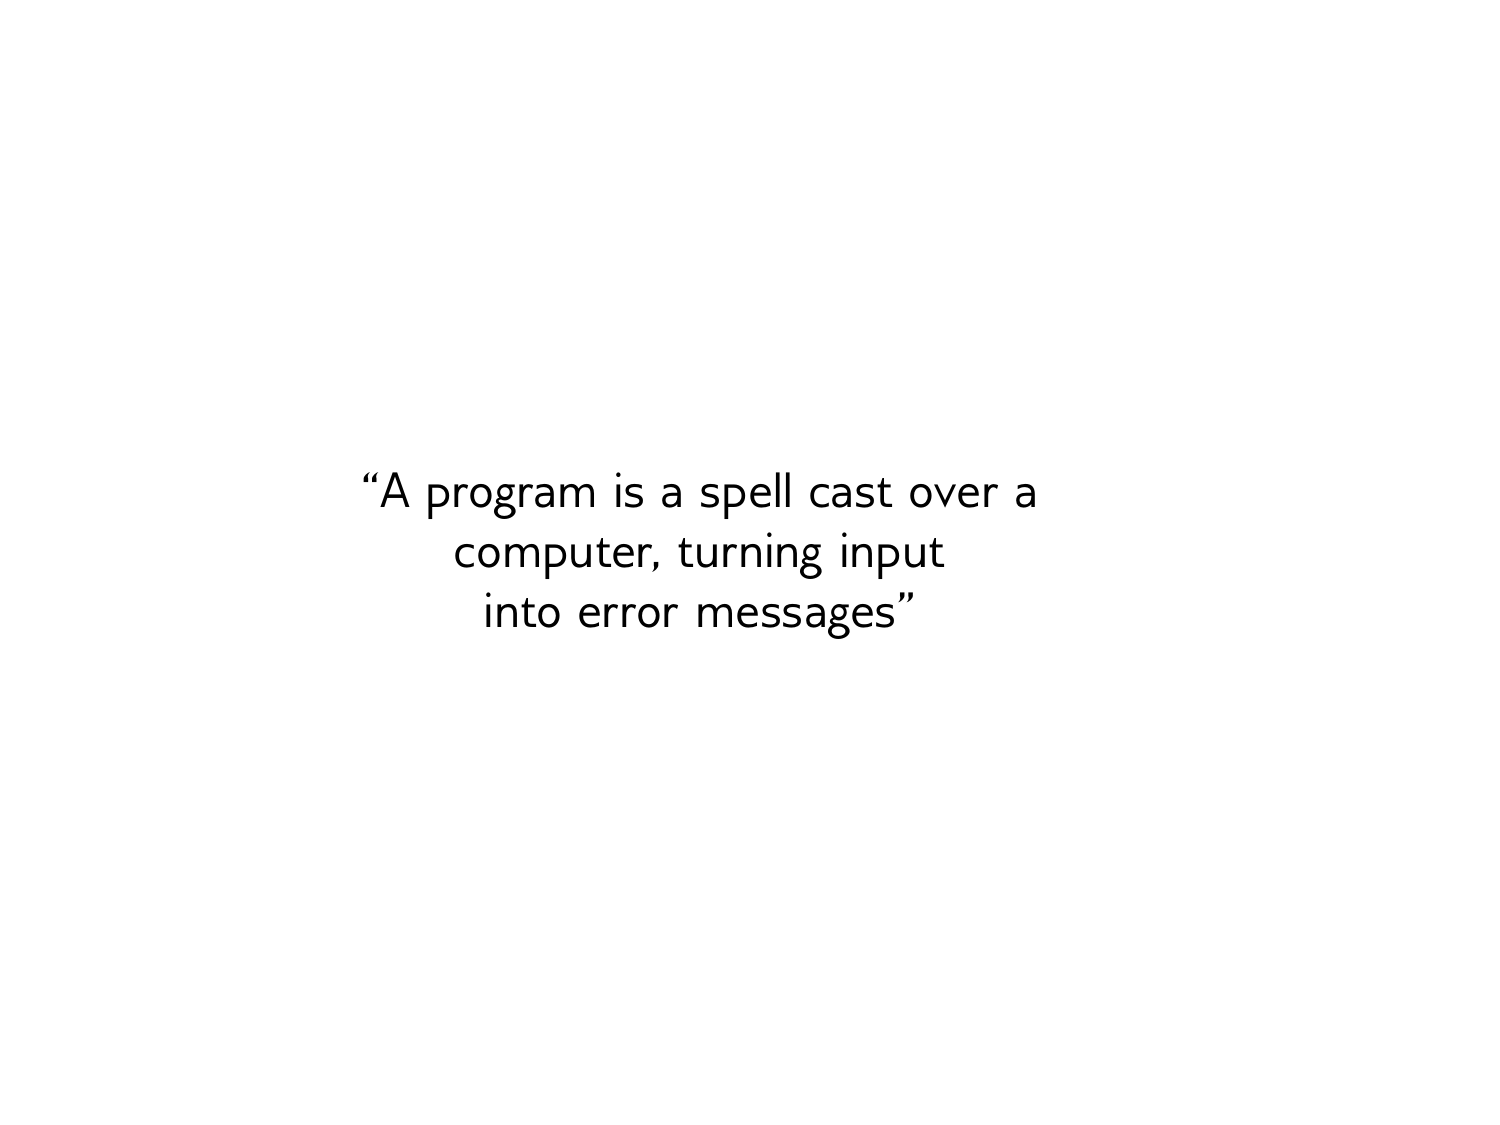

#
“A program is a spell cast over a computer, turning input into error messages”